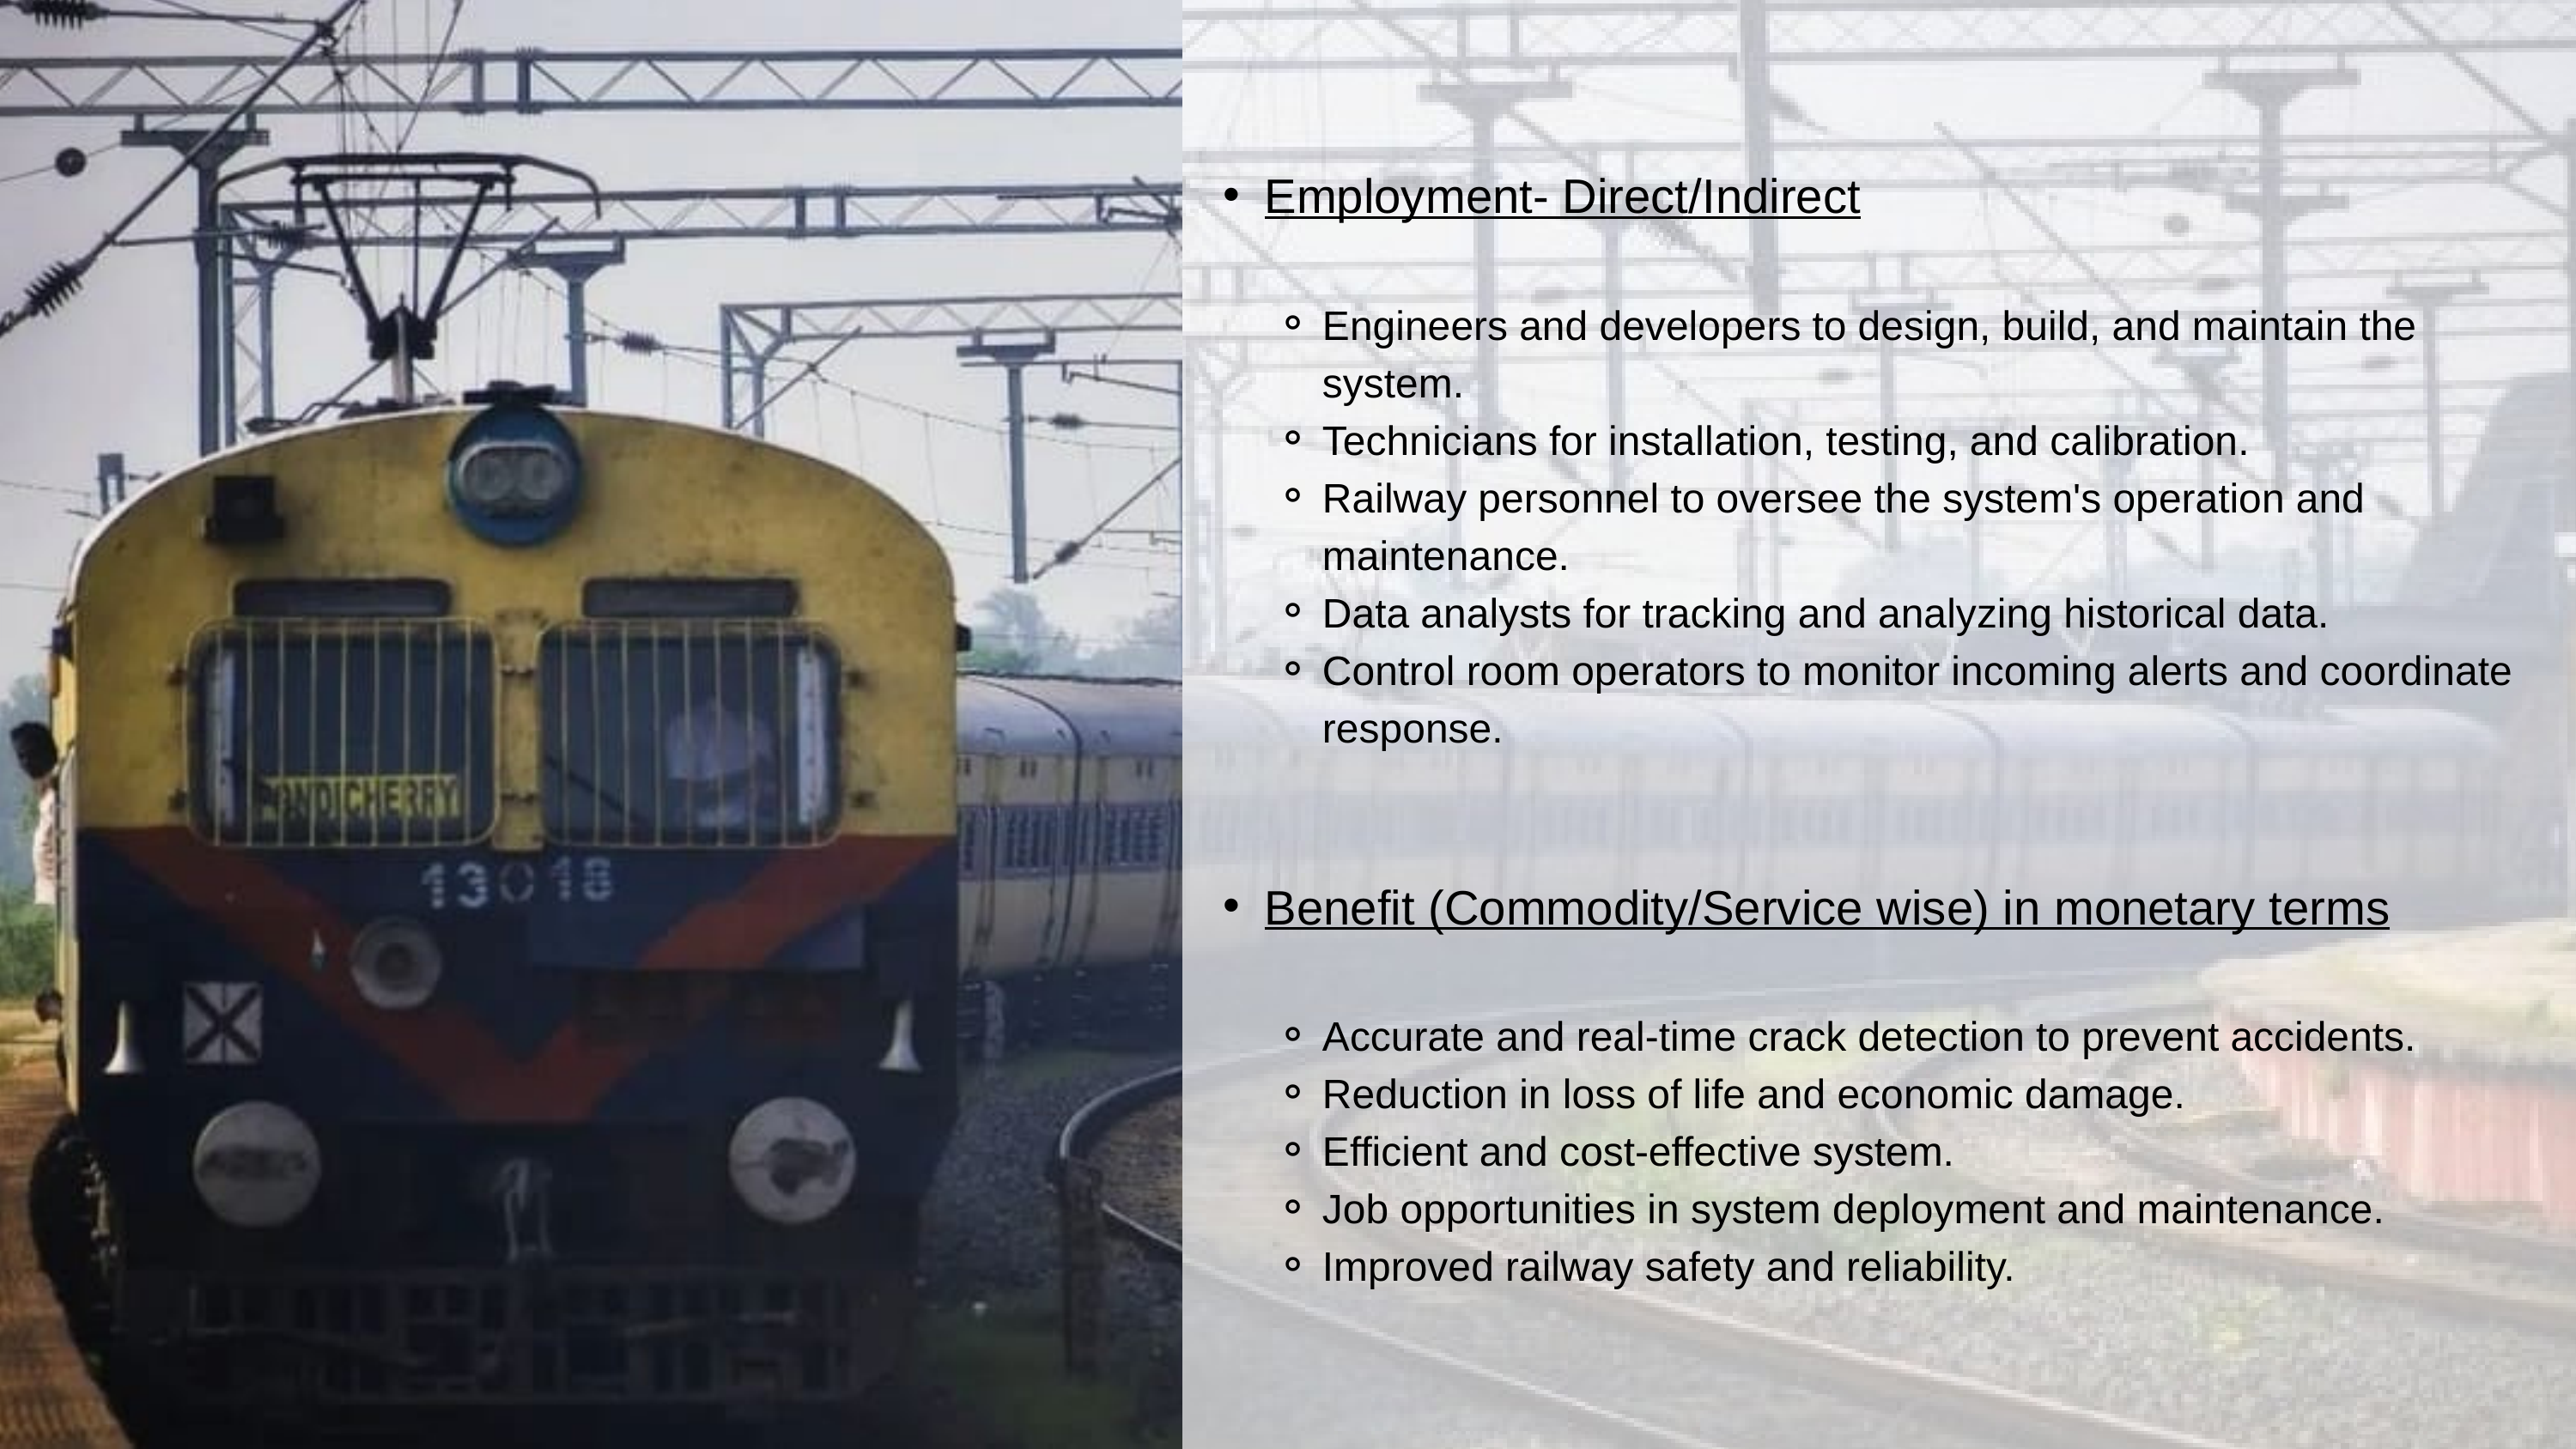

Employment- Direct/Indirect

Engineers and developers to design, build, and maintain the system.
Technicians for installation, testing, and calibration.
Railway personnel to oversee the system's operation and maintenance.
Data analysts for tracking and analyzing historical data.
Control room operators to monitor incoming alerts and coordinate response.

Benefit (Commodity/Service wise) in monetary terms

Accurate and real-time crack detection to prevent accidents.
Reduction in loss of life and economic damage.
Efficient and cost-effective system.
Job opportunities in system deployment and maintenance.
Improved railway safety and reliability.